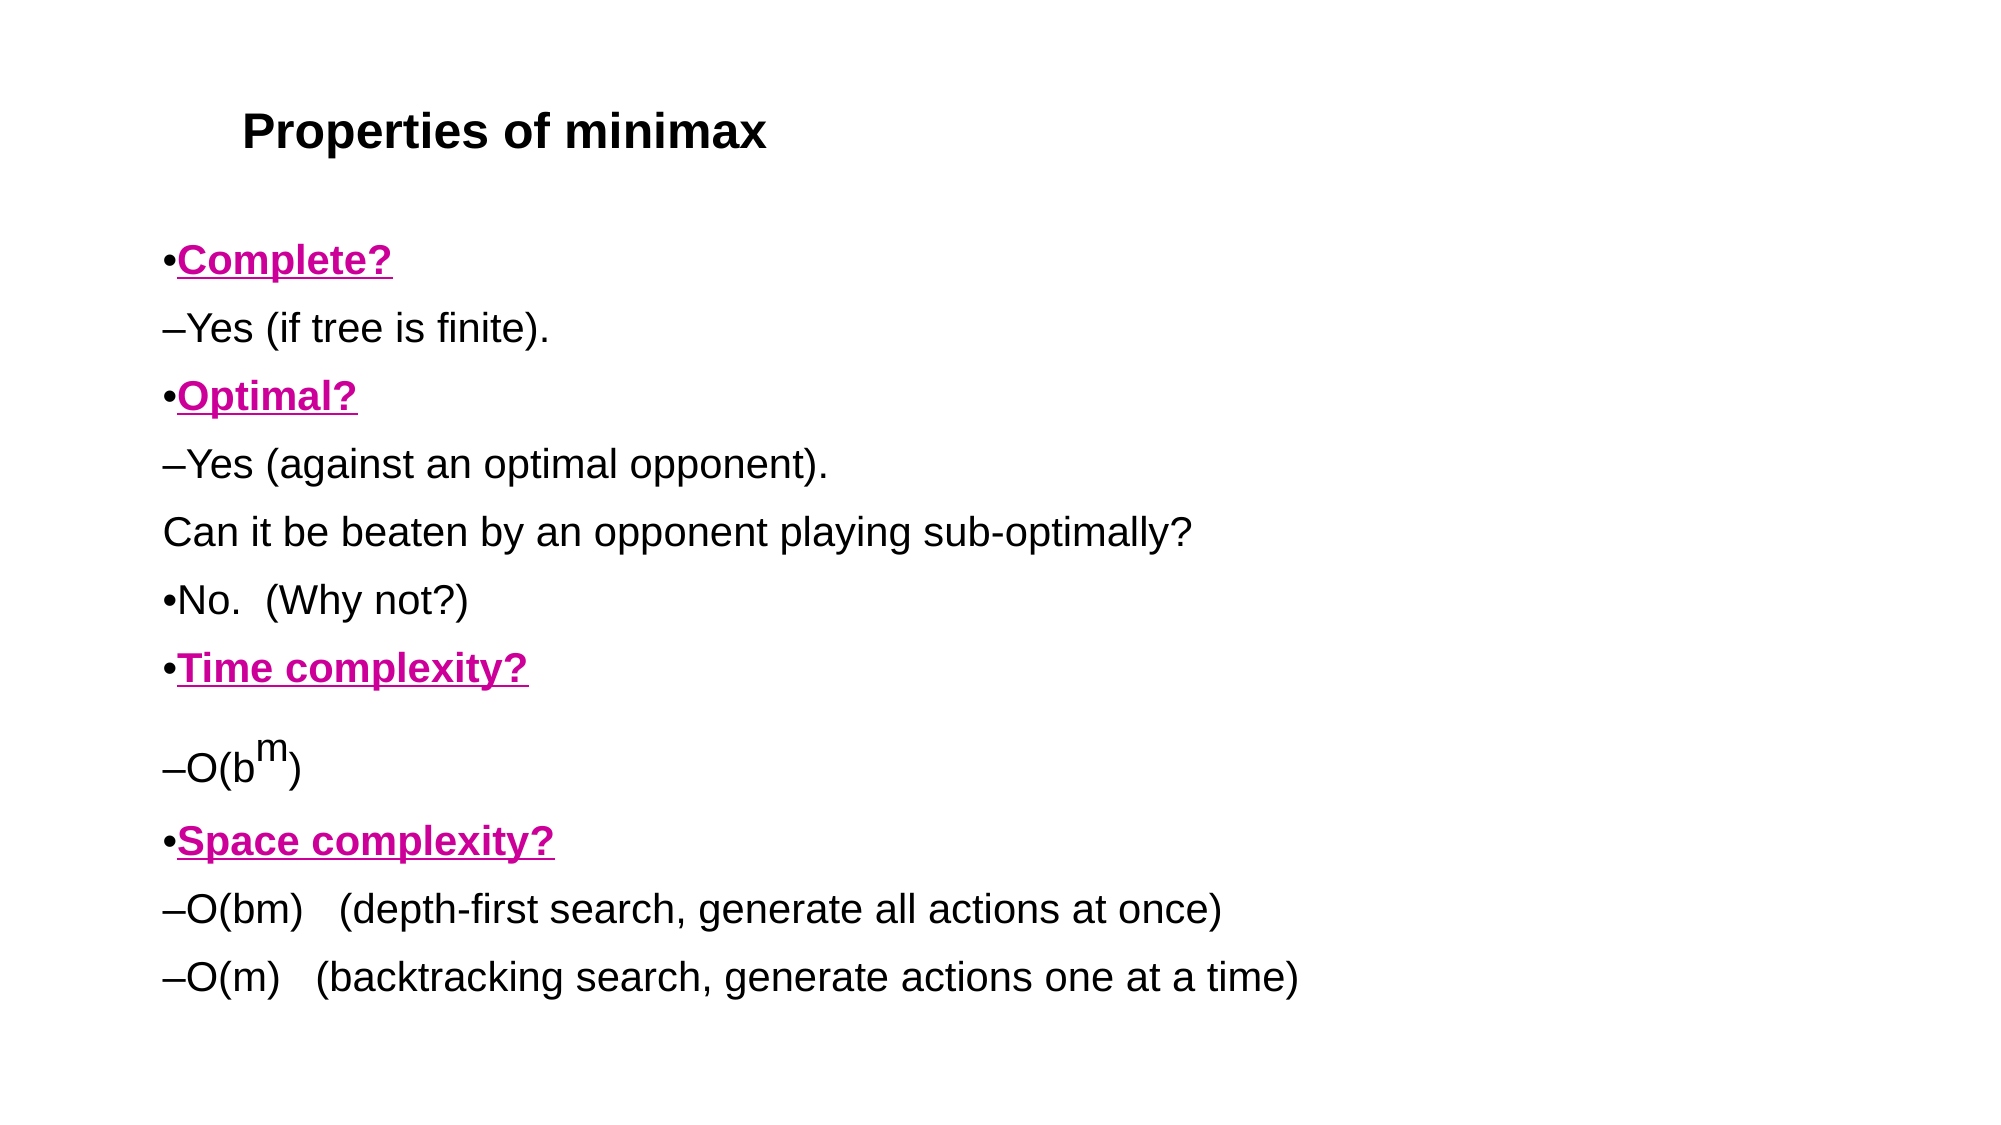

# Properties of minimax
•Complete?
–Yes (if tree is finite).
•Optimal?
–Yes (against an optimal opponent).
Can it be beaten by an opponent playing sub-optimally?
•No.  (Why not?)
•Time complexity?
–O(bm)
•Space complexity?
–O(bm)   (depth-first search, generate all actions at once)
–O(m)   (backtracking search, generate actions one at a time)